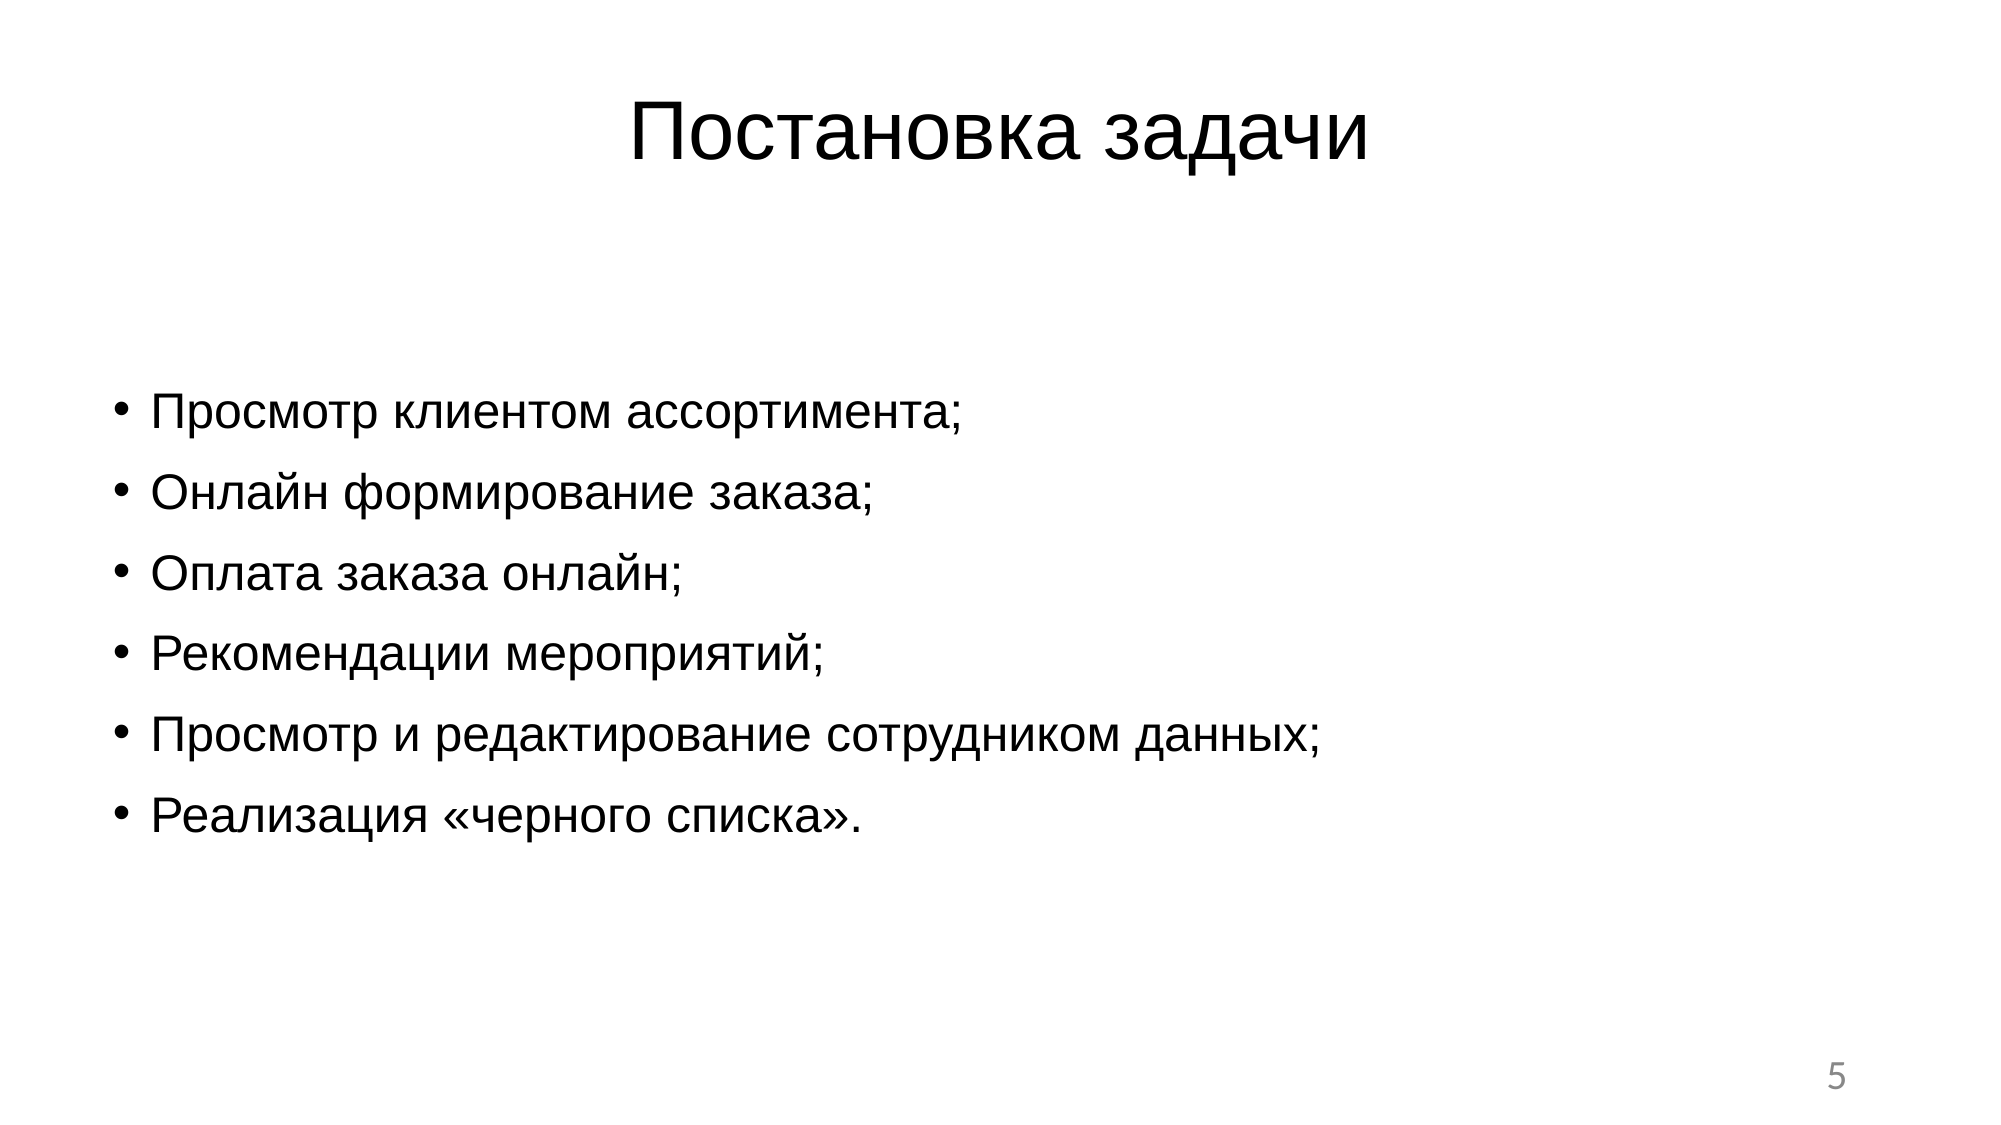

# Постановка задачи
Просмотр клиентом ассортимента;
Онлайн формирование заказа;
Оплата заказа онлайн;
Рекомендации мероприятий;
Просмотр и редактирование сотрудником данных;
Реализация «черного списка».
5